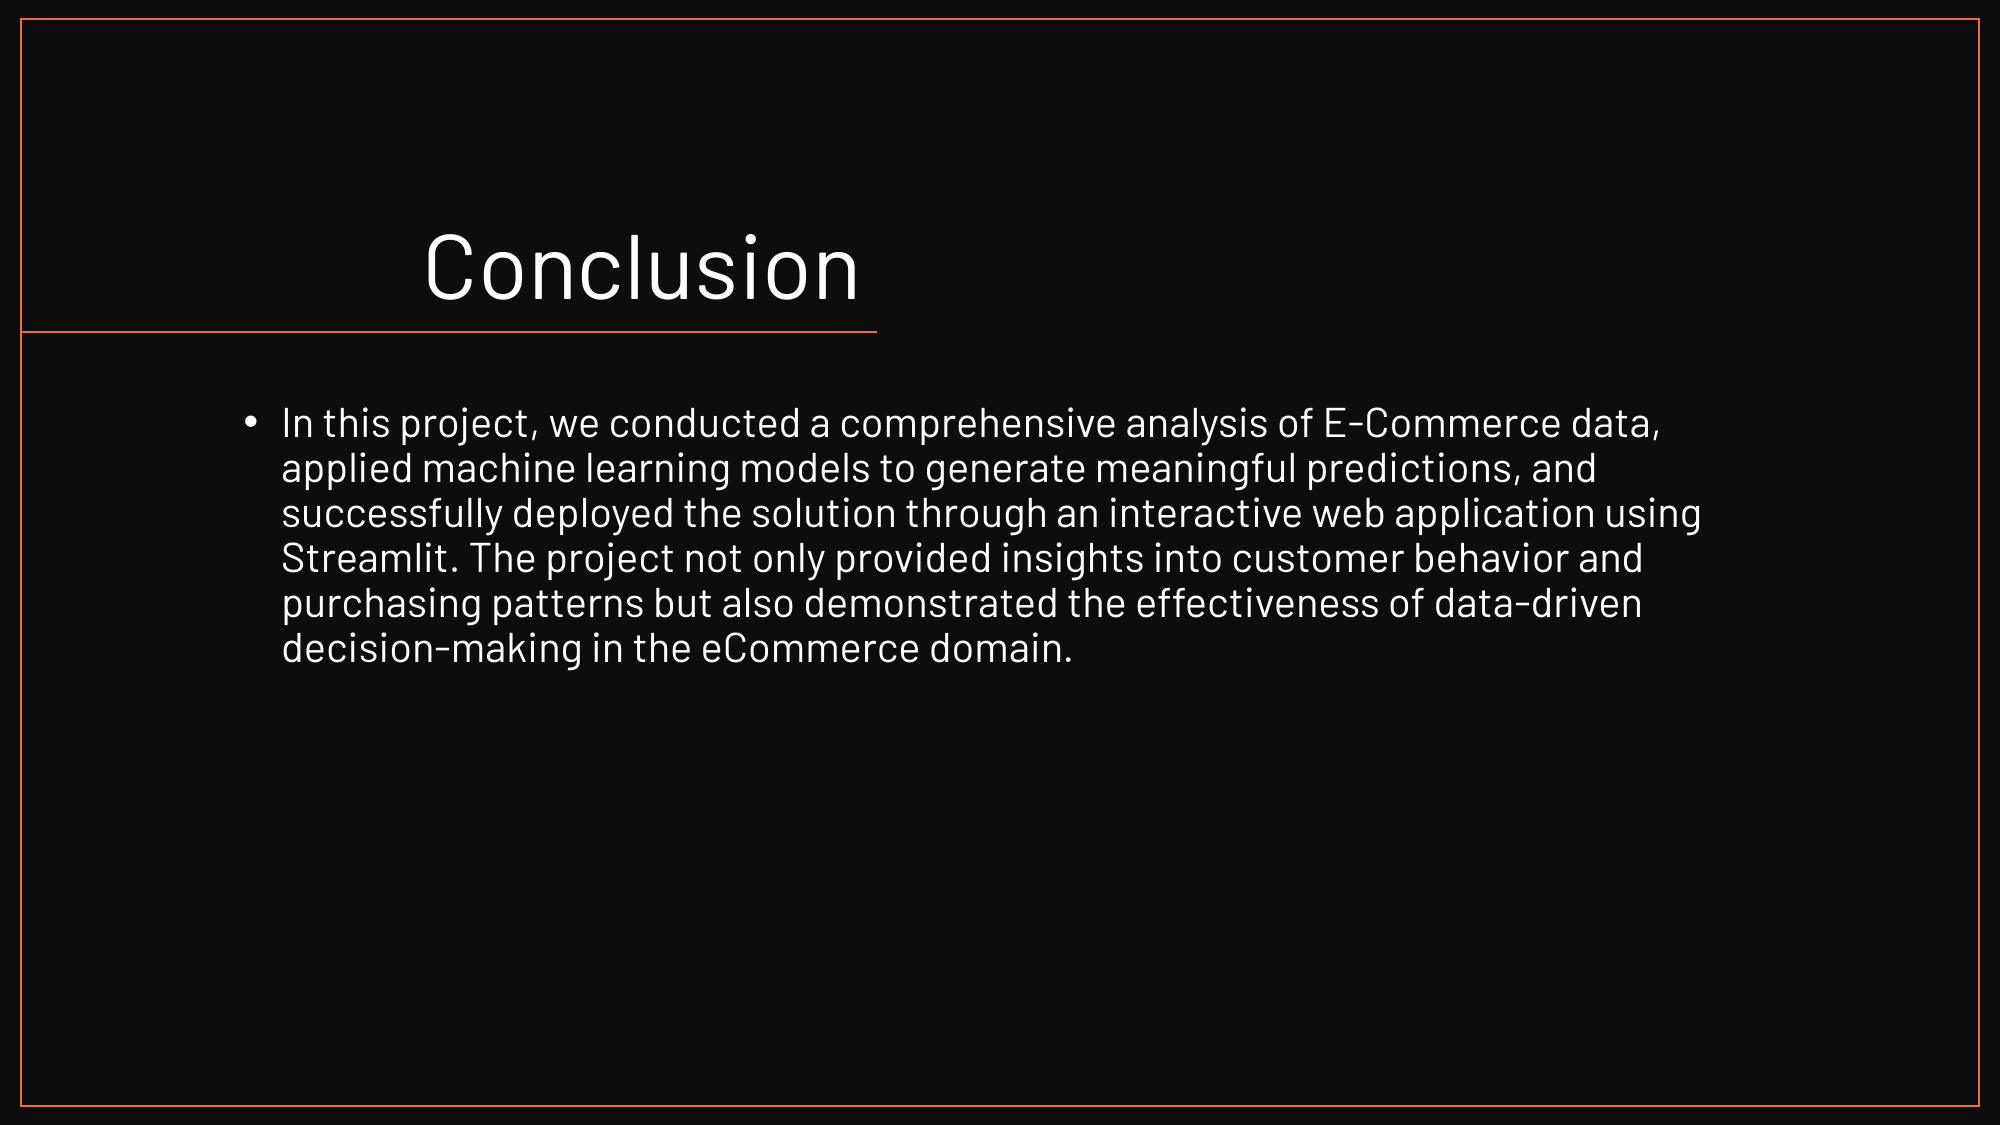

# Conclusion
In this project, we conducted a comprehensive analysis of E-Commerce data, applied machine learning models to generate meaningful predictions, and successfully deployed the solution through an interactive web application using Streamlit. The project not only provided insights into customer behavior and purchasing patterns but also demonstrated the effectiveness of data-driven decision-making in the eCommerce domain.